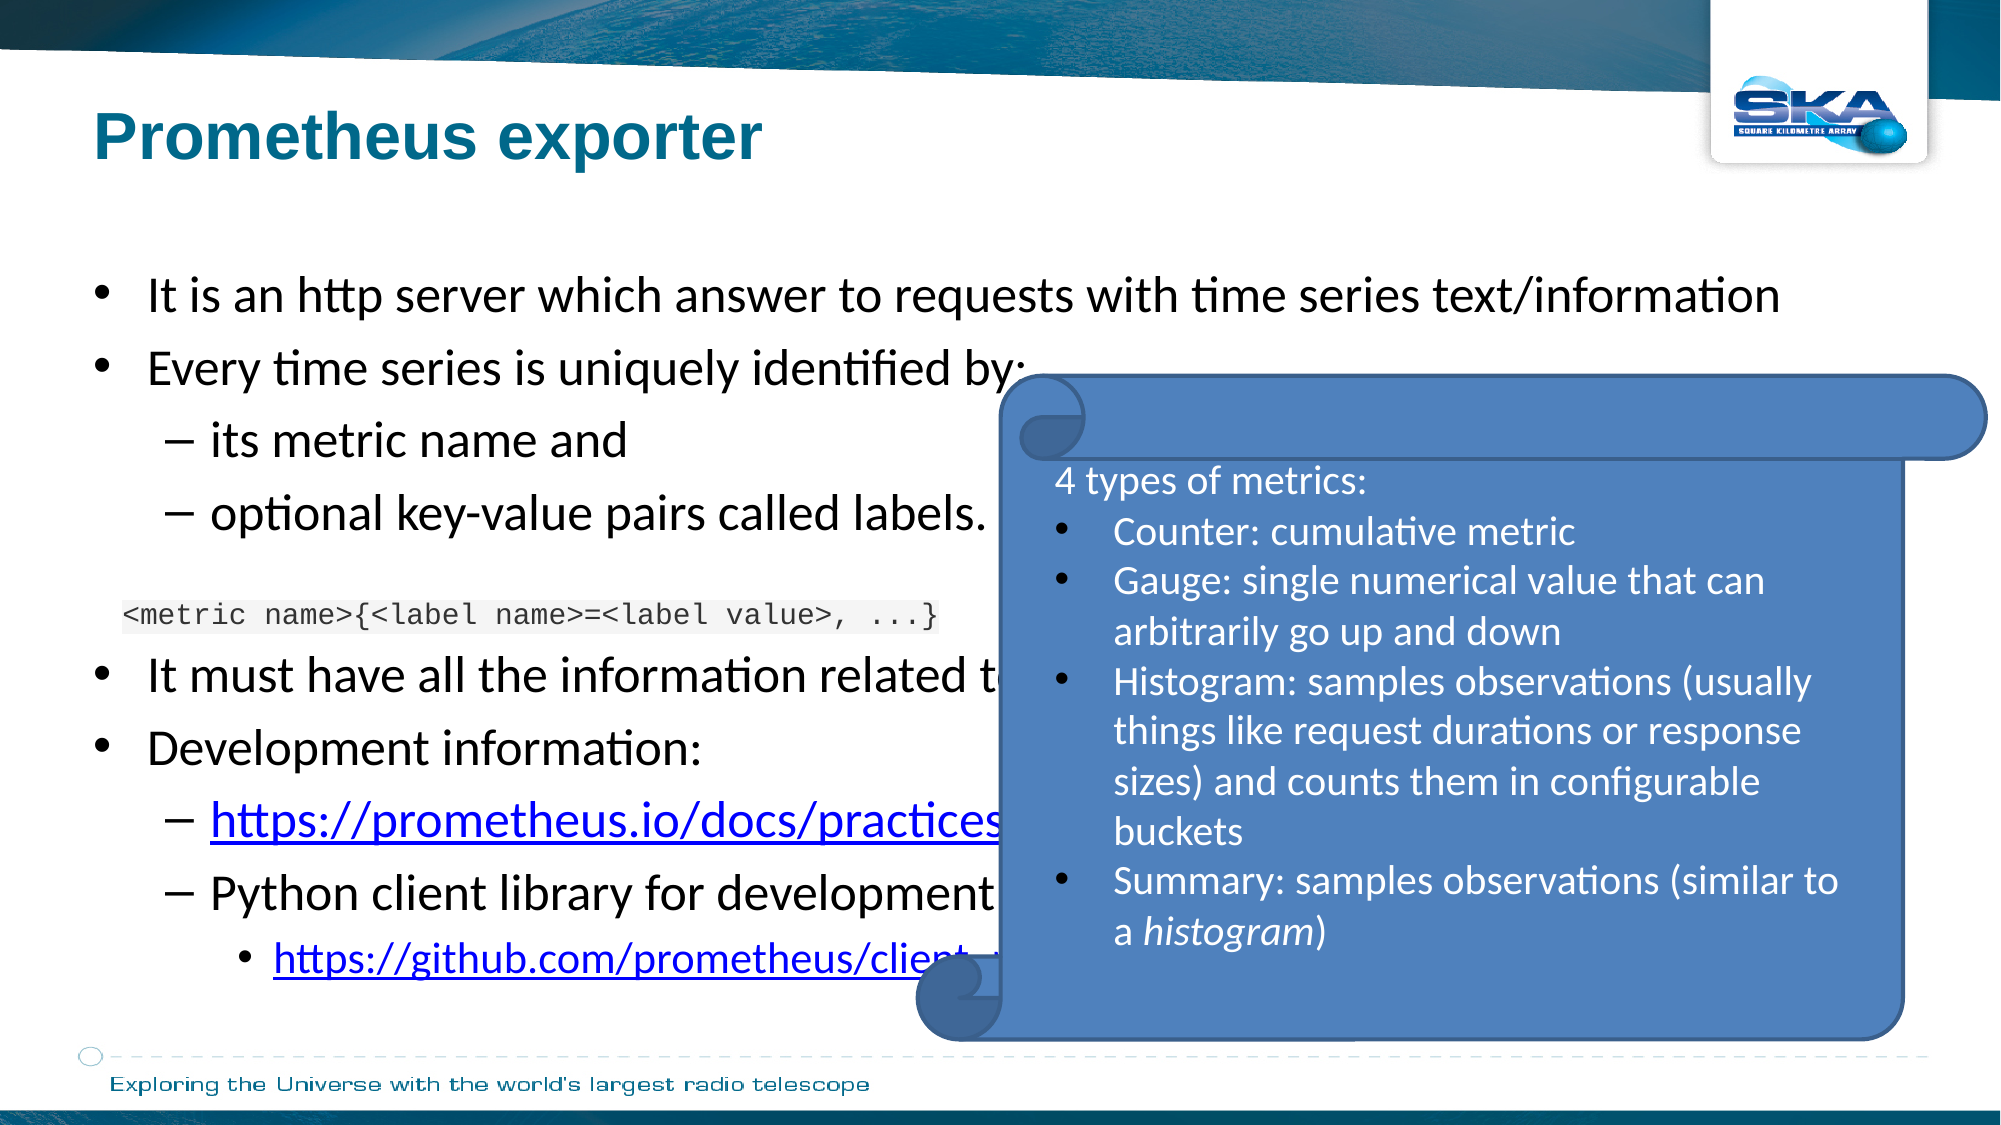

Prometheus exporter
It is an http server which answer to requests with time series text/information
Every time series is uniquely identified by:
its metric name and
optional key-value pairs called labels.
<metric name>{<label name>=<label value>, ...}
It must have all the information related to the “instrument”
Development information:
https://prometheus.io/docs/practices/instrumentation/
Python client library for development
https://github.com/prometheus/client_python

4 types of metrics:
Counter: cumulative metric
Gauge: single numerical value that can arbitrarily go up and down
Histogram: samples observations (usually things like request durations or response sizes) and counts them in configurable buckets
Summary: samples observations (similar to a histogram)